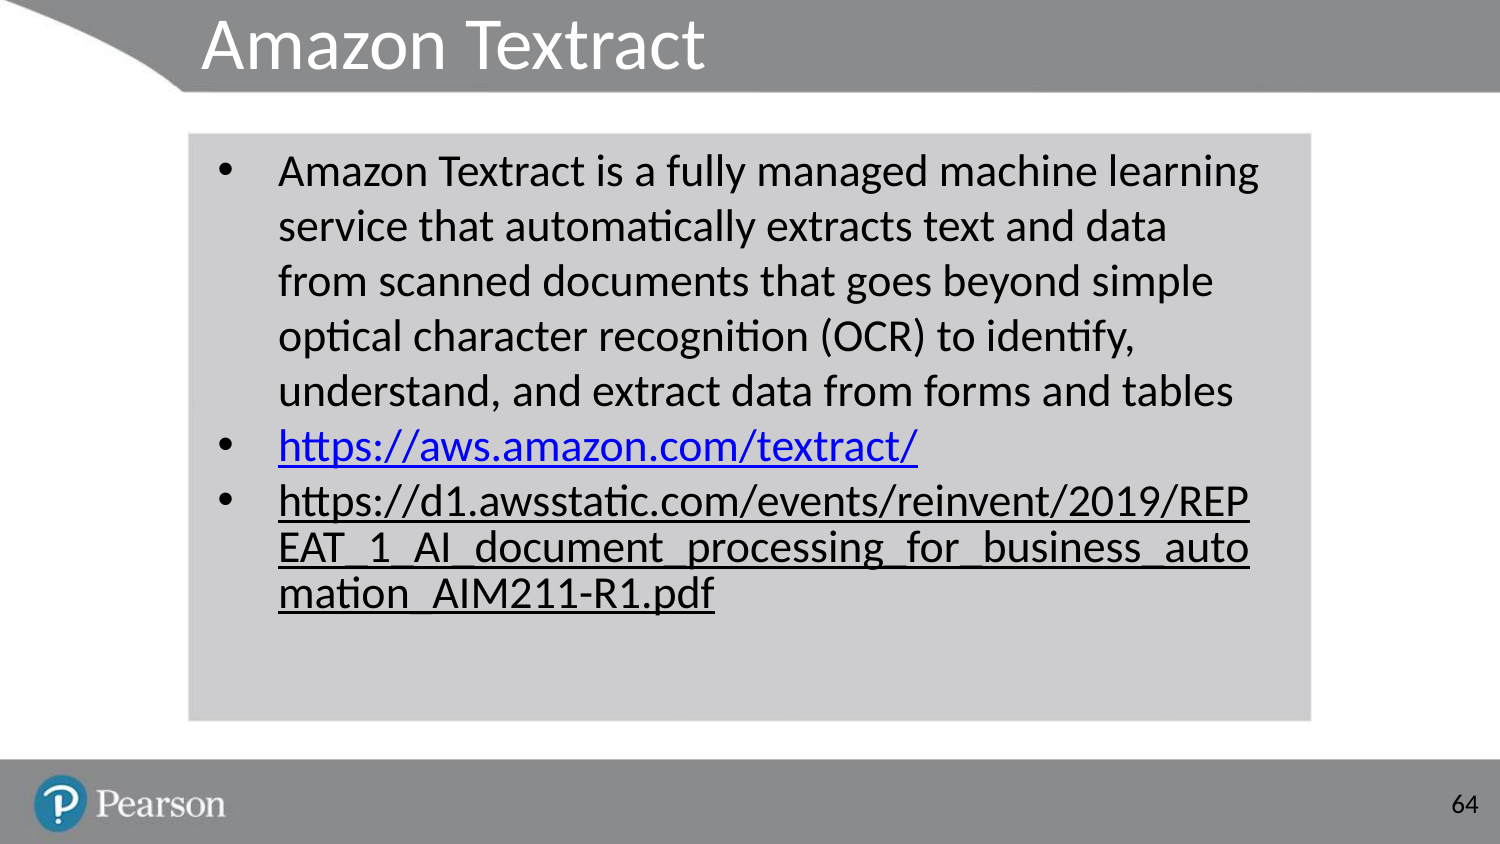

# Amazon Textract
Amazon Textract is a fully managed machine learning service that automatically extracts text and data from scanned documents that goes beyond simple optical character recognition (OCR) to identify, understand, and extract data from forms and tables
https://aws.amazon.com/textract/
https://d1.awsstatic.com/events/reinvent/2019/REPEAT_1_AI_document_processing_for_business_automation_AIM211-R1.pdf
64